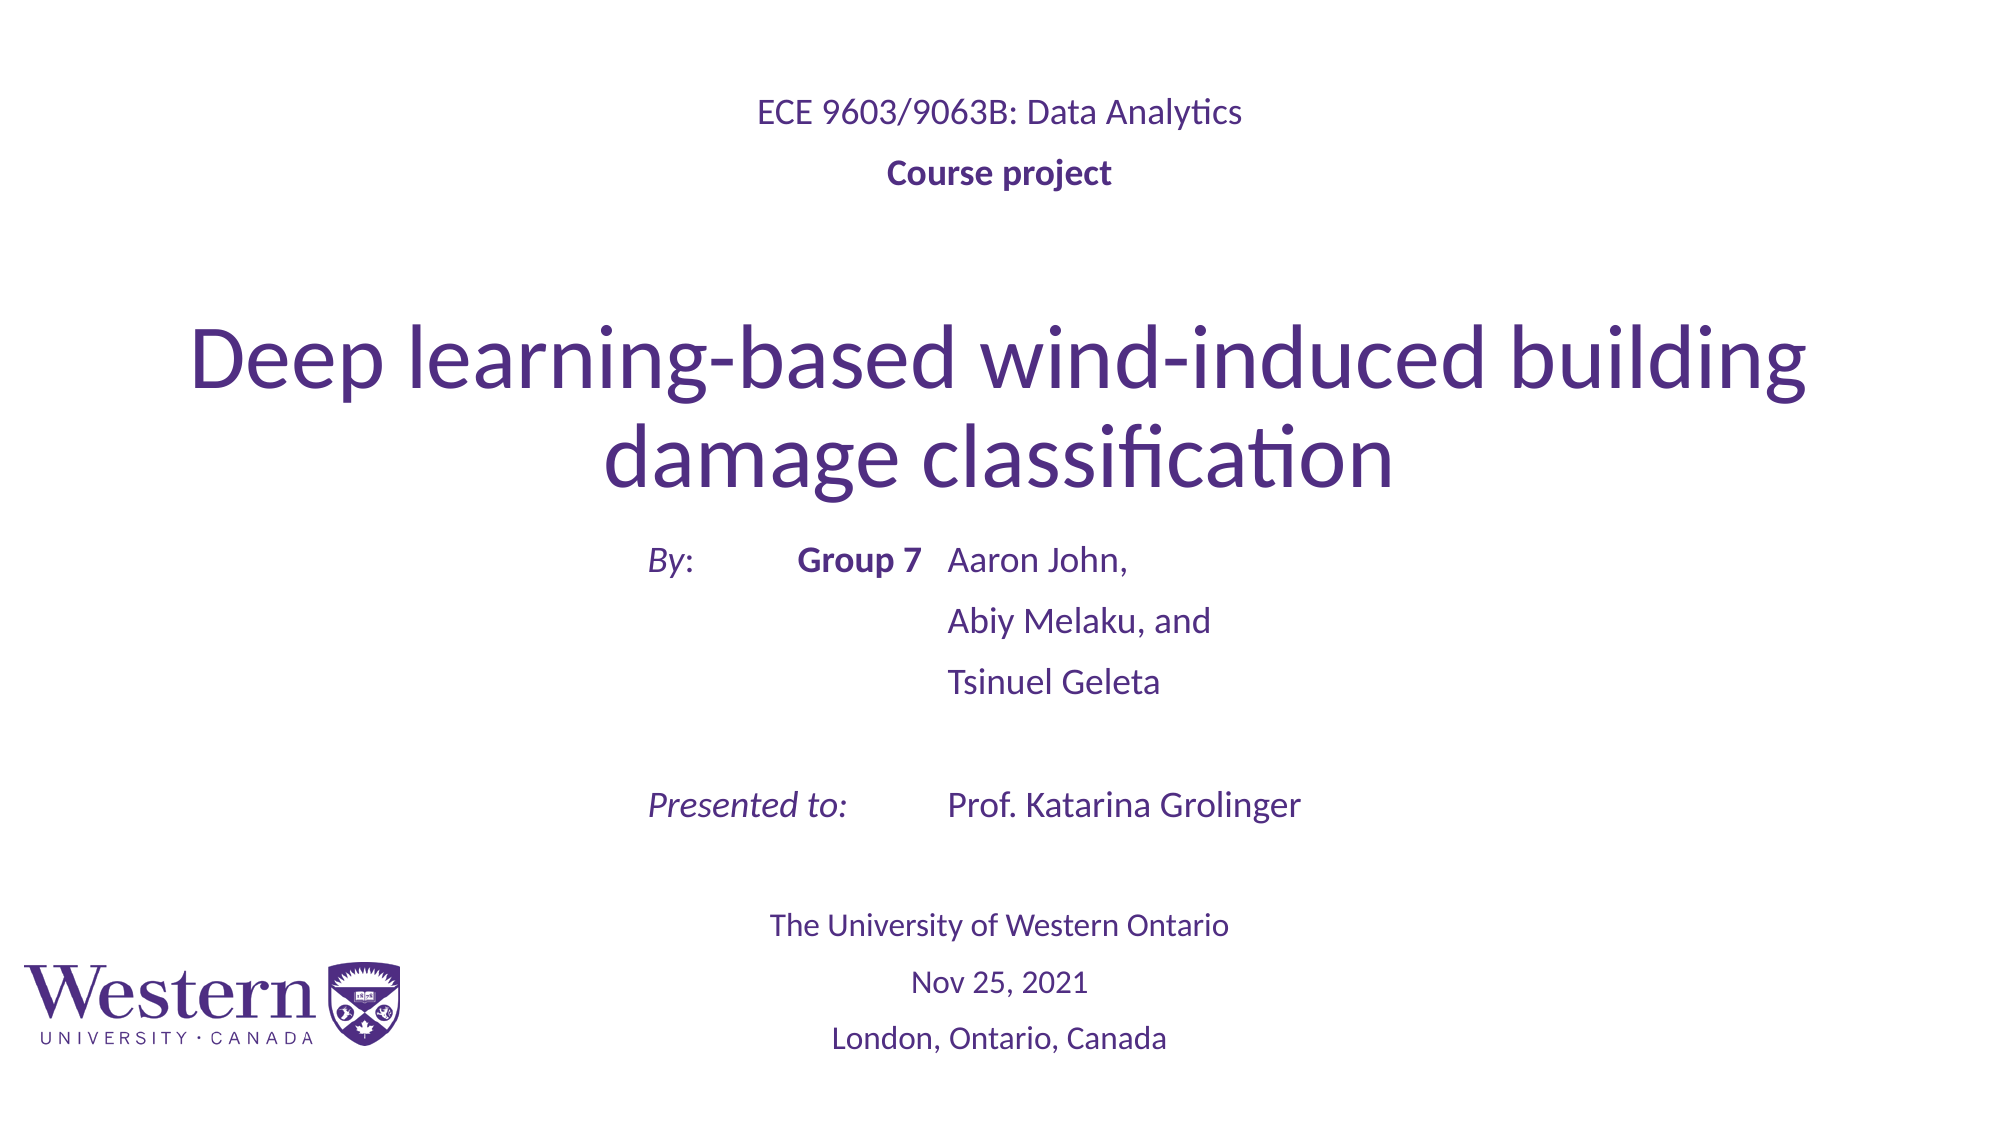

ECE 9603/9063B: Data Analytics
Course project
# Deep learning-based wind-induced building damage classification
By: 	Group 7	Aaron John,
		Abiy Melaku, and
		Tsinuel Geleta

Presented to: 	Prof. Katarina Grolinger

The University of Western Ontario
Nov 25, 2021
London, Ontario, Canada